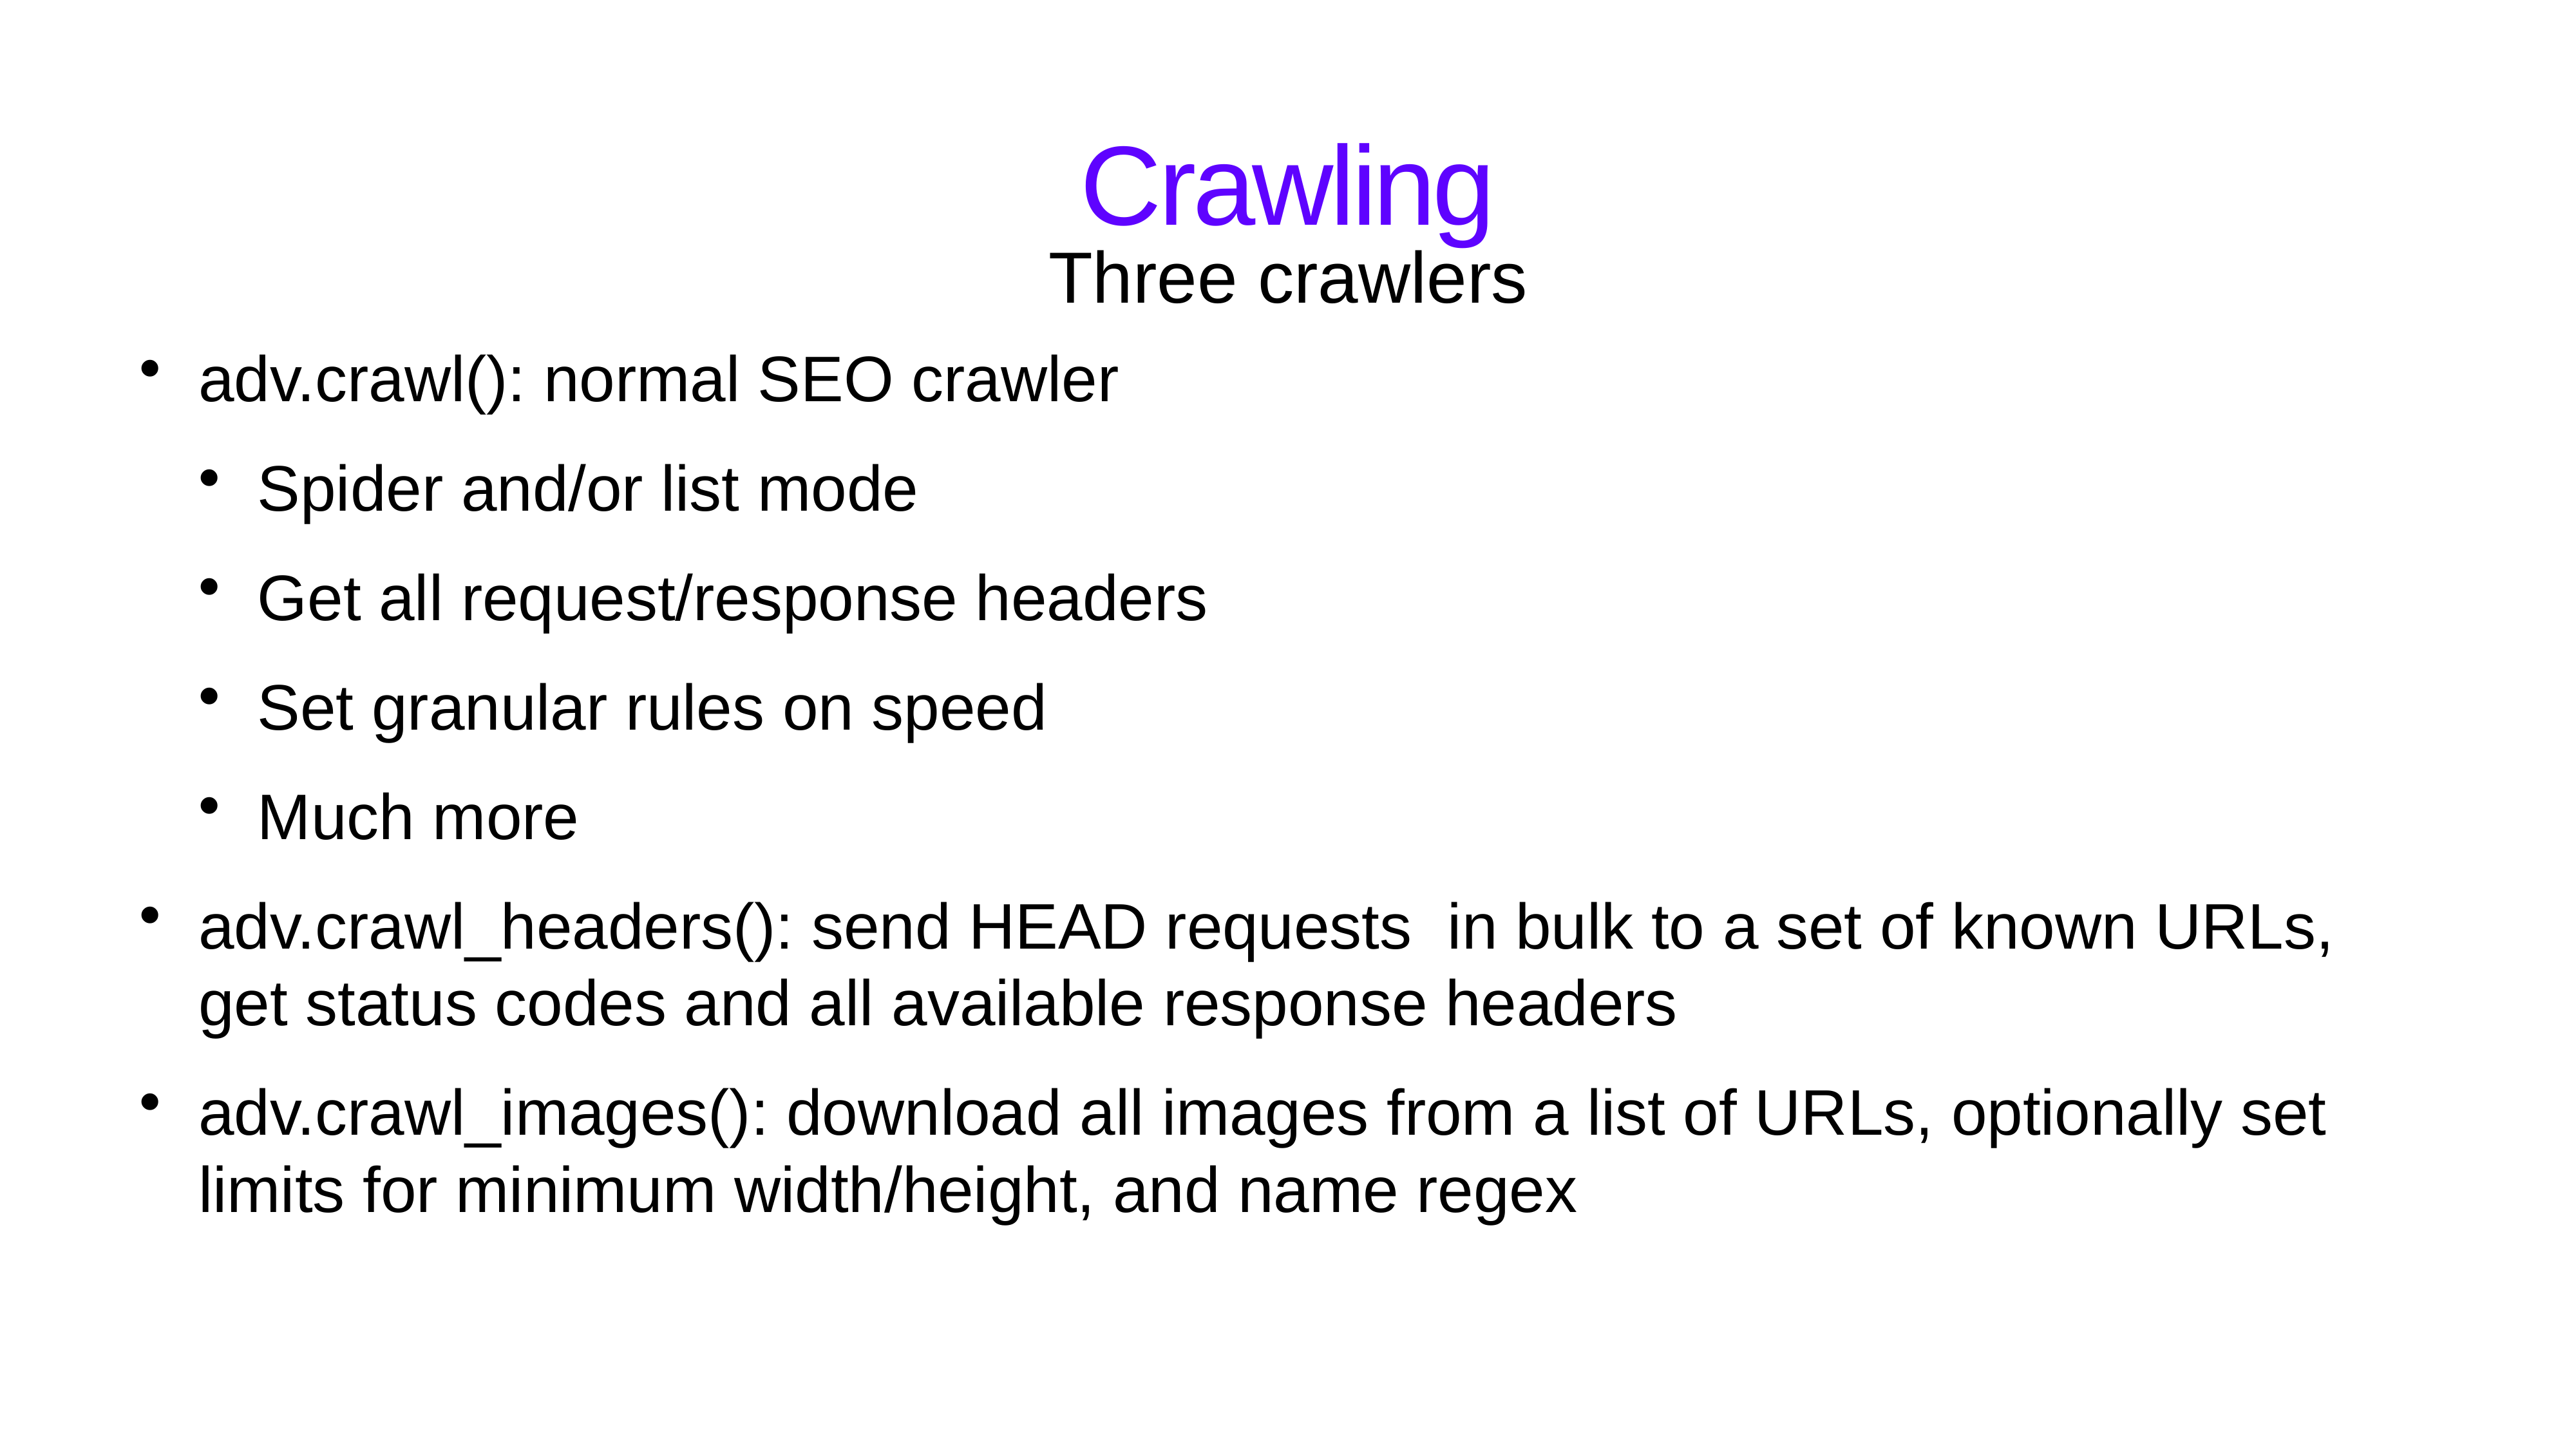

# Crawling
Three crawlers
adv.crawl(): normal SEO crawler
Spider and/or list mode
Get all request/response headers
Set granular rules on speed
Much more
adv.crawl_headers(): send HEAD requests  in bulk to a set of known URLs, get status codes and all available response headers
adv.crawl_images(): download all images from a list of URLs, optionally set limits for minimum width/height, and name regex